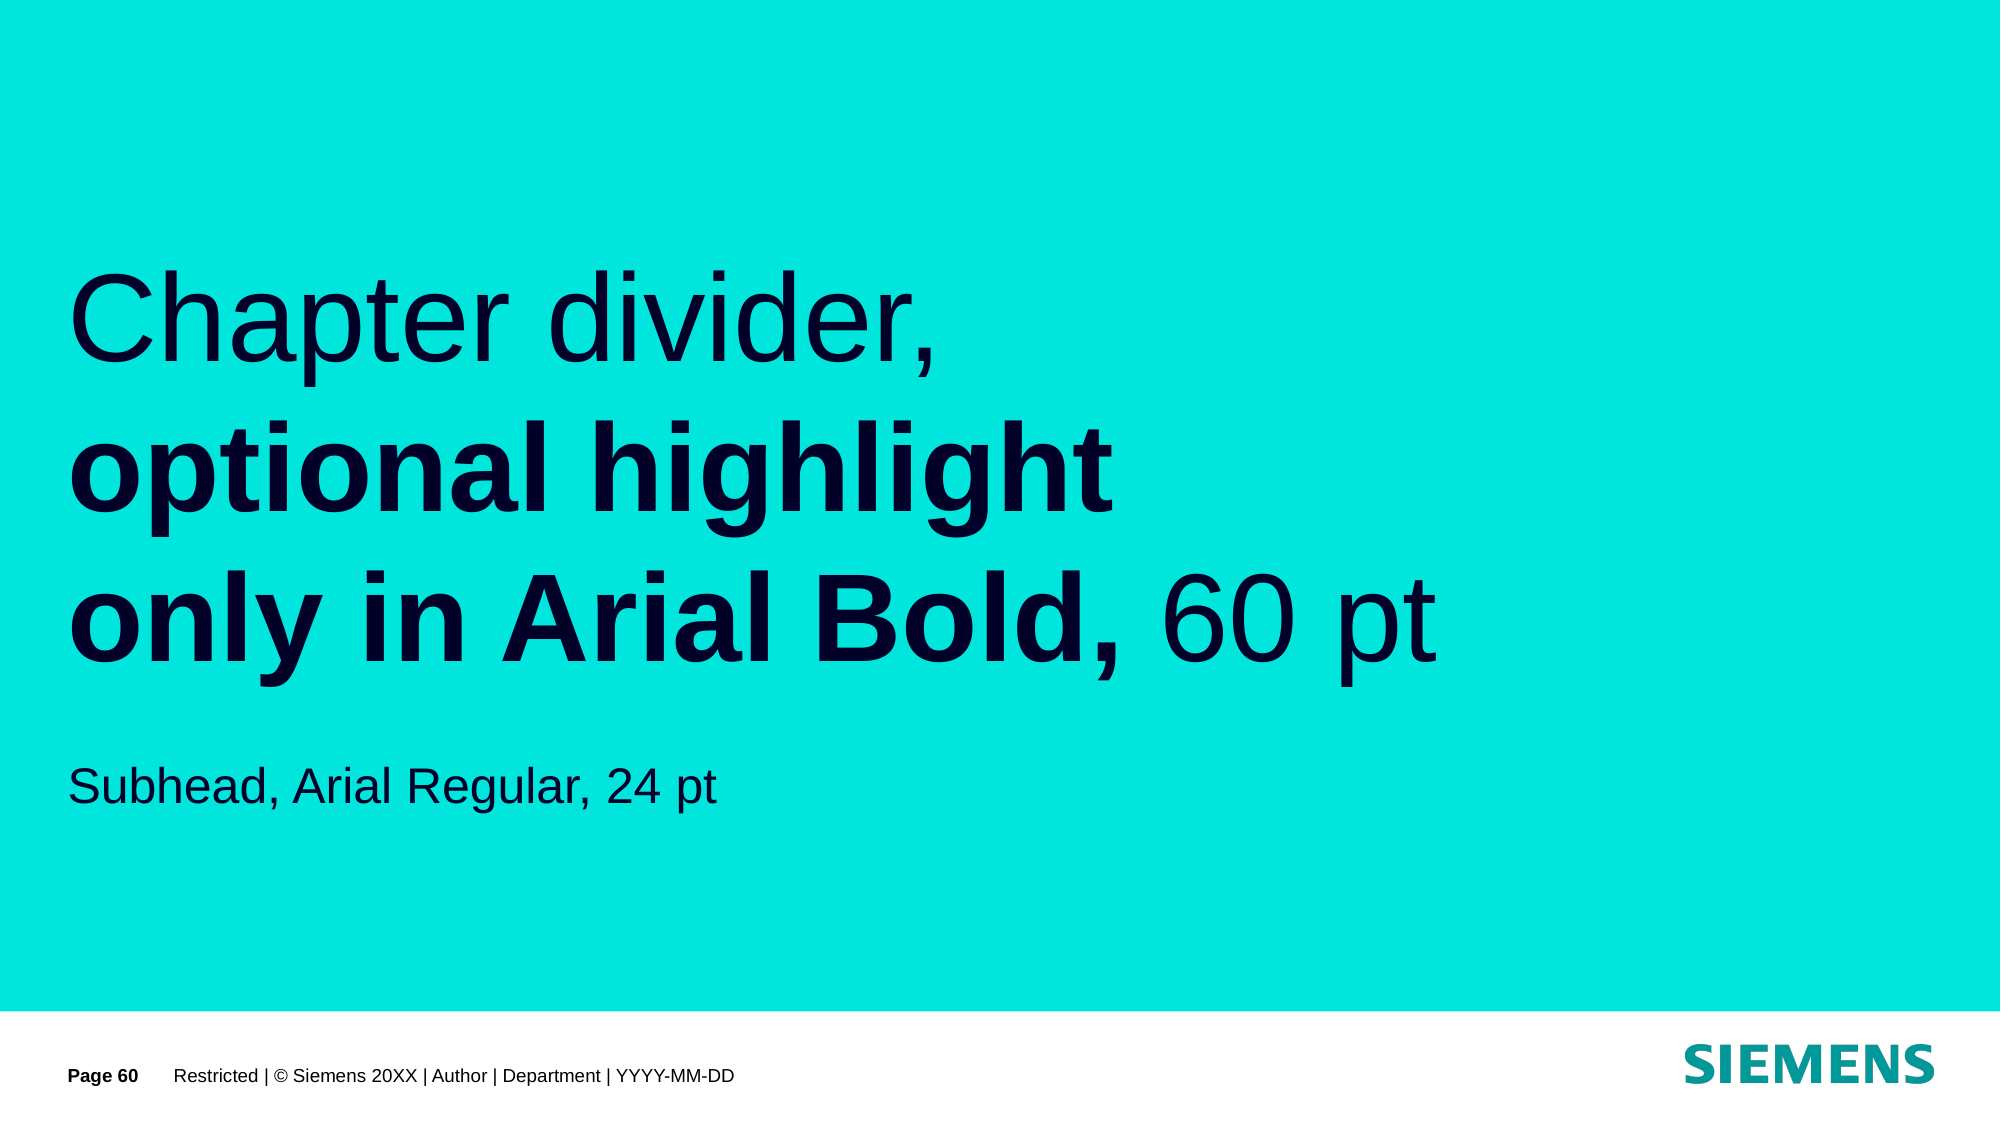

# Chapter divider, optional highlight only in Arial Bold, 60 pt
Subhead, Arial Regular, 24 pt
Page 60
Restricted | © Siemens 20XX | Author | Department | YYYY-MM-DD